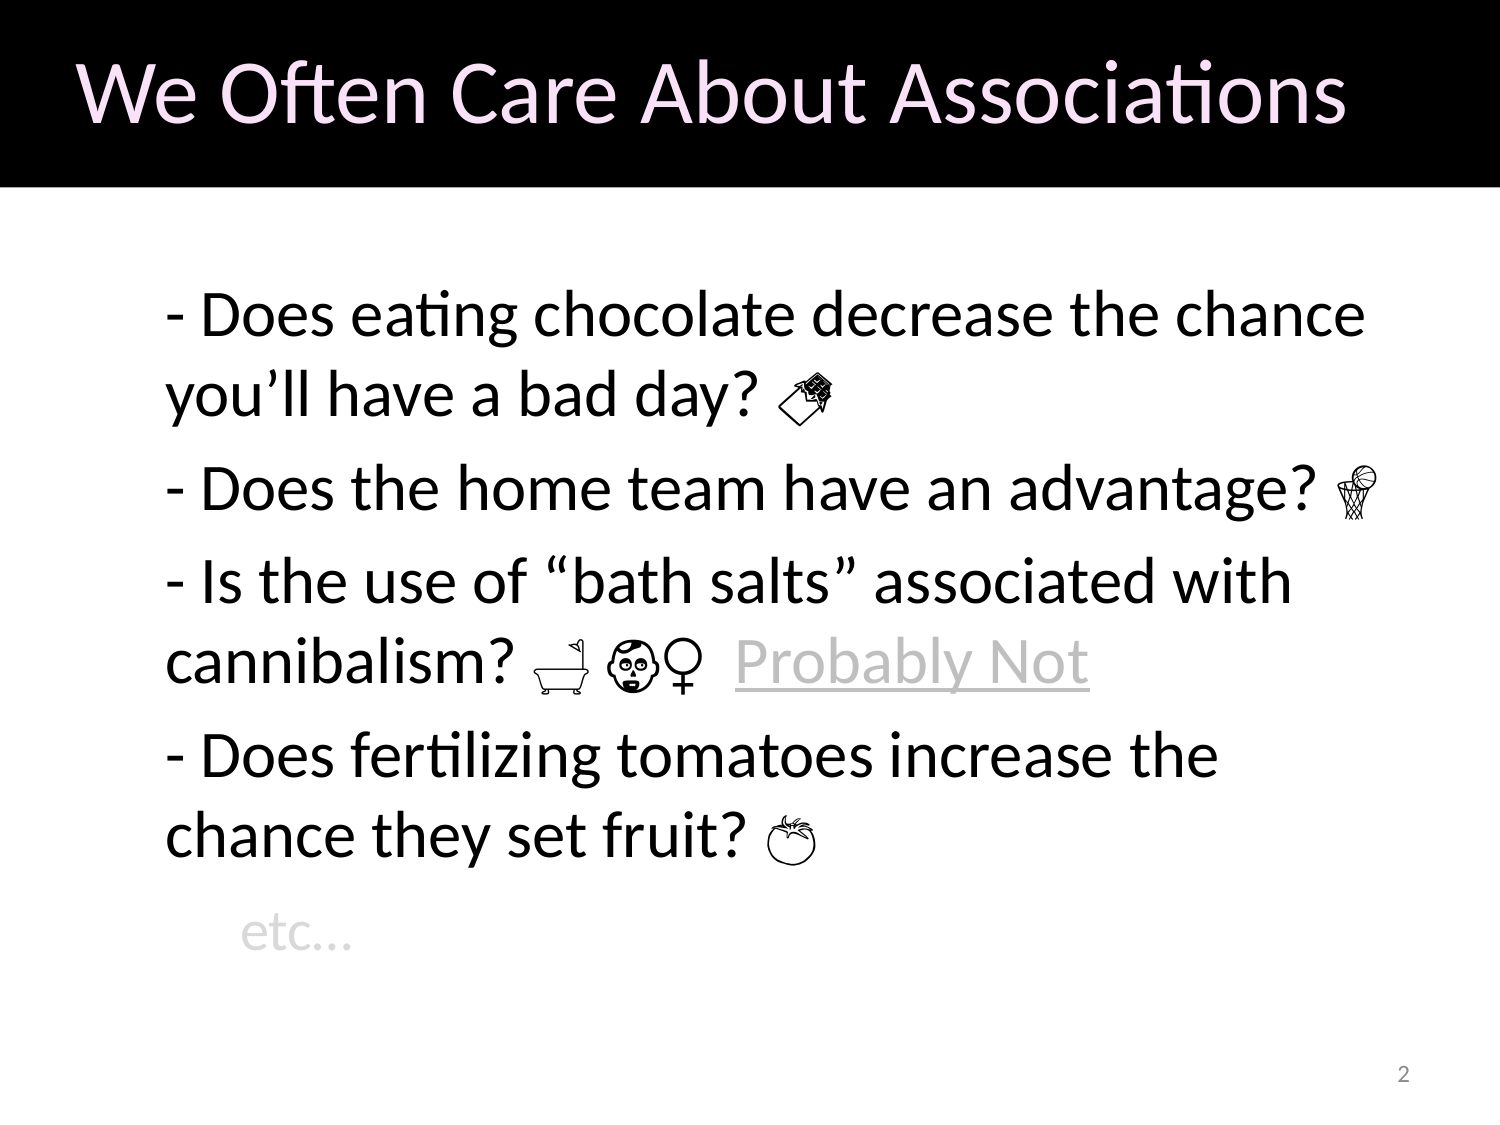

# We Often Care About Associations
- Does eating chocolate decrease the chance you’ll have a bad day? 🍫
- Does the home team have an advantage? 🏀
- Is the use of “bath salts” associated with cannibalism? 🛁 🧟‍♀️  Probably Not
- Does fertilizing tomatoes increase the chance they set fruit? 🍅
	etc…

2